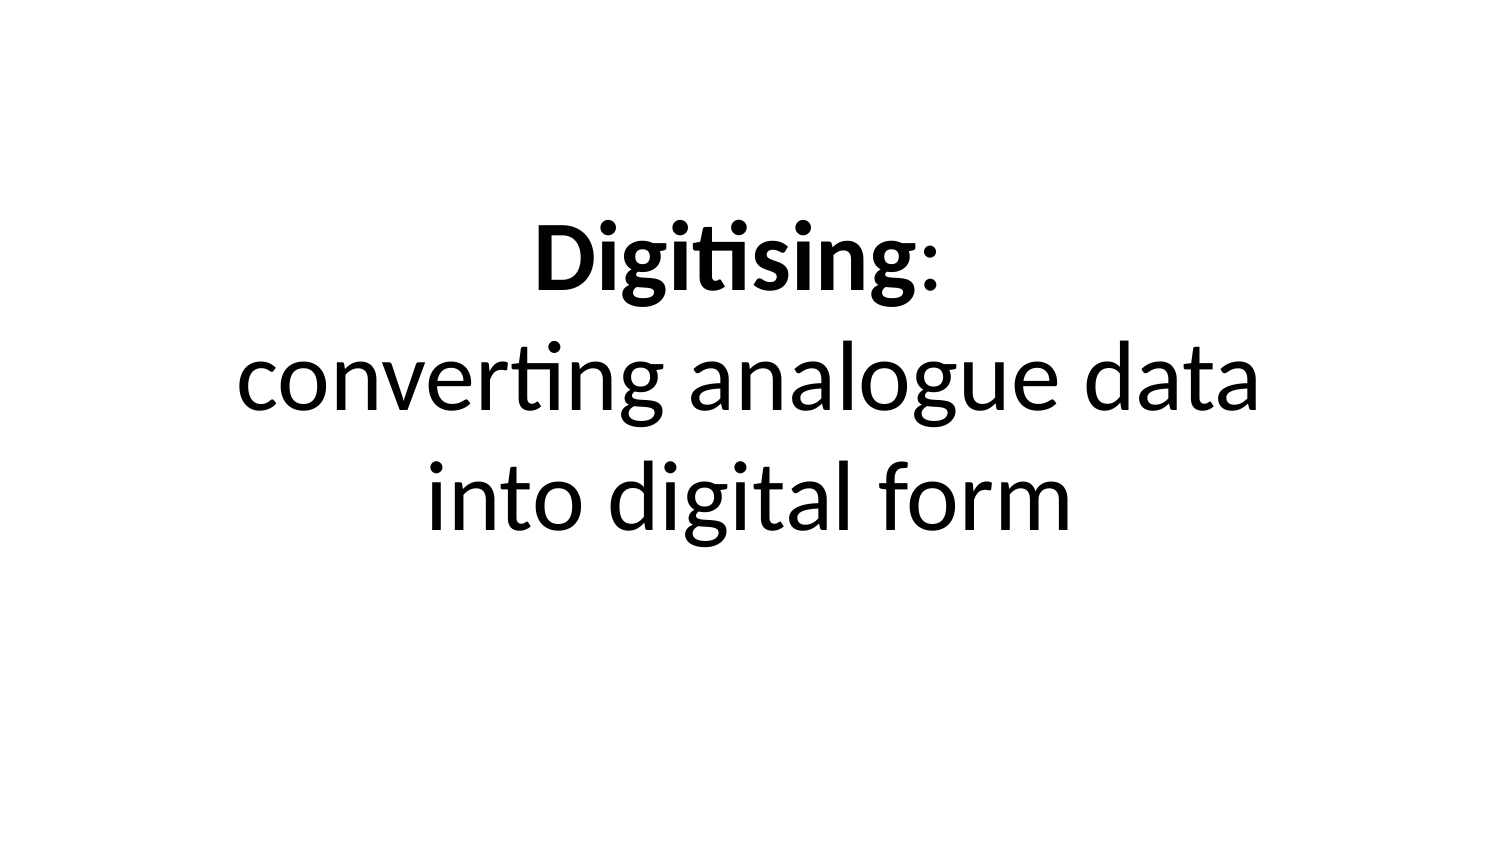

# Digitising: converting analogue data into digital form